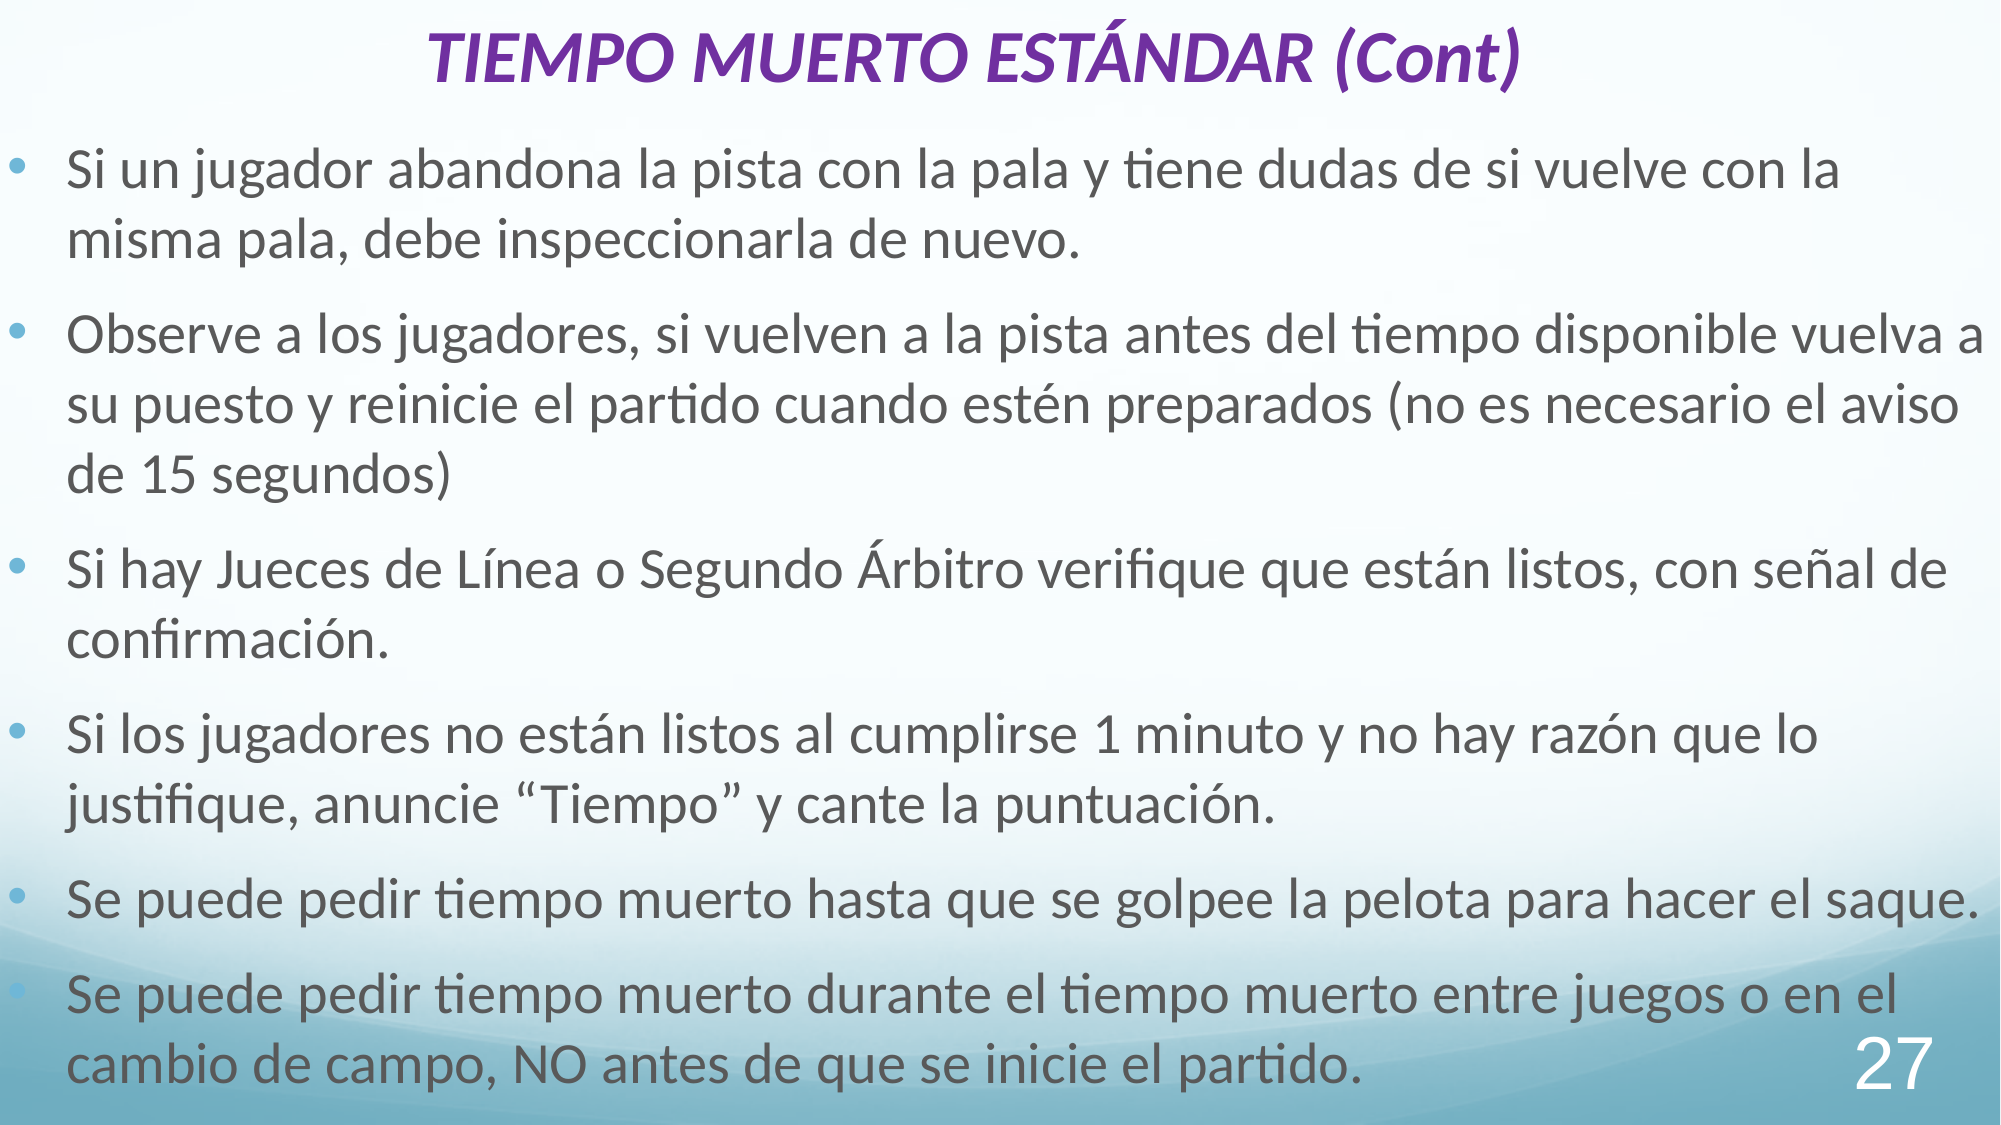

# TIEMPO MUERTO ESTÁNDAR (Cont)
Si un jugador abandona la pista con la pala y tiene dudas de si vuelve con la misma pala, debe inspeccionarla de nuevo.
Observe a los jugadores, si vuelven a la pista antes del tiempo disponible vuelva a su puesto y reinicie el partido cuando estén preparados (no es necesario el aviso de 15 segundos)
Si hay Jueces de Línea o Segundo Árbitro verifique que están listos, con señal de confirmación.
Si los jugadores no están listos al cumplirse 1 minuto y no hay razón que lo justifique, anuncie “Tiempo” y cante la puntuación.
Se puede pedir tiempo muerto hasta que se golpee la pelota para hacer el saque.
Se puede pedir tiempo muerto durante el tiempo muerto entre juegos o en el cambio de campo, NO antes de que se inicie el partido.
27